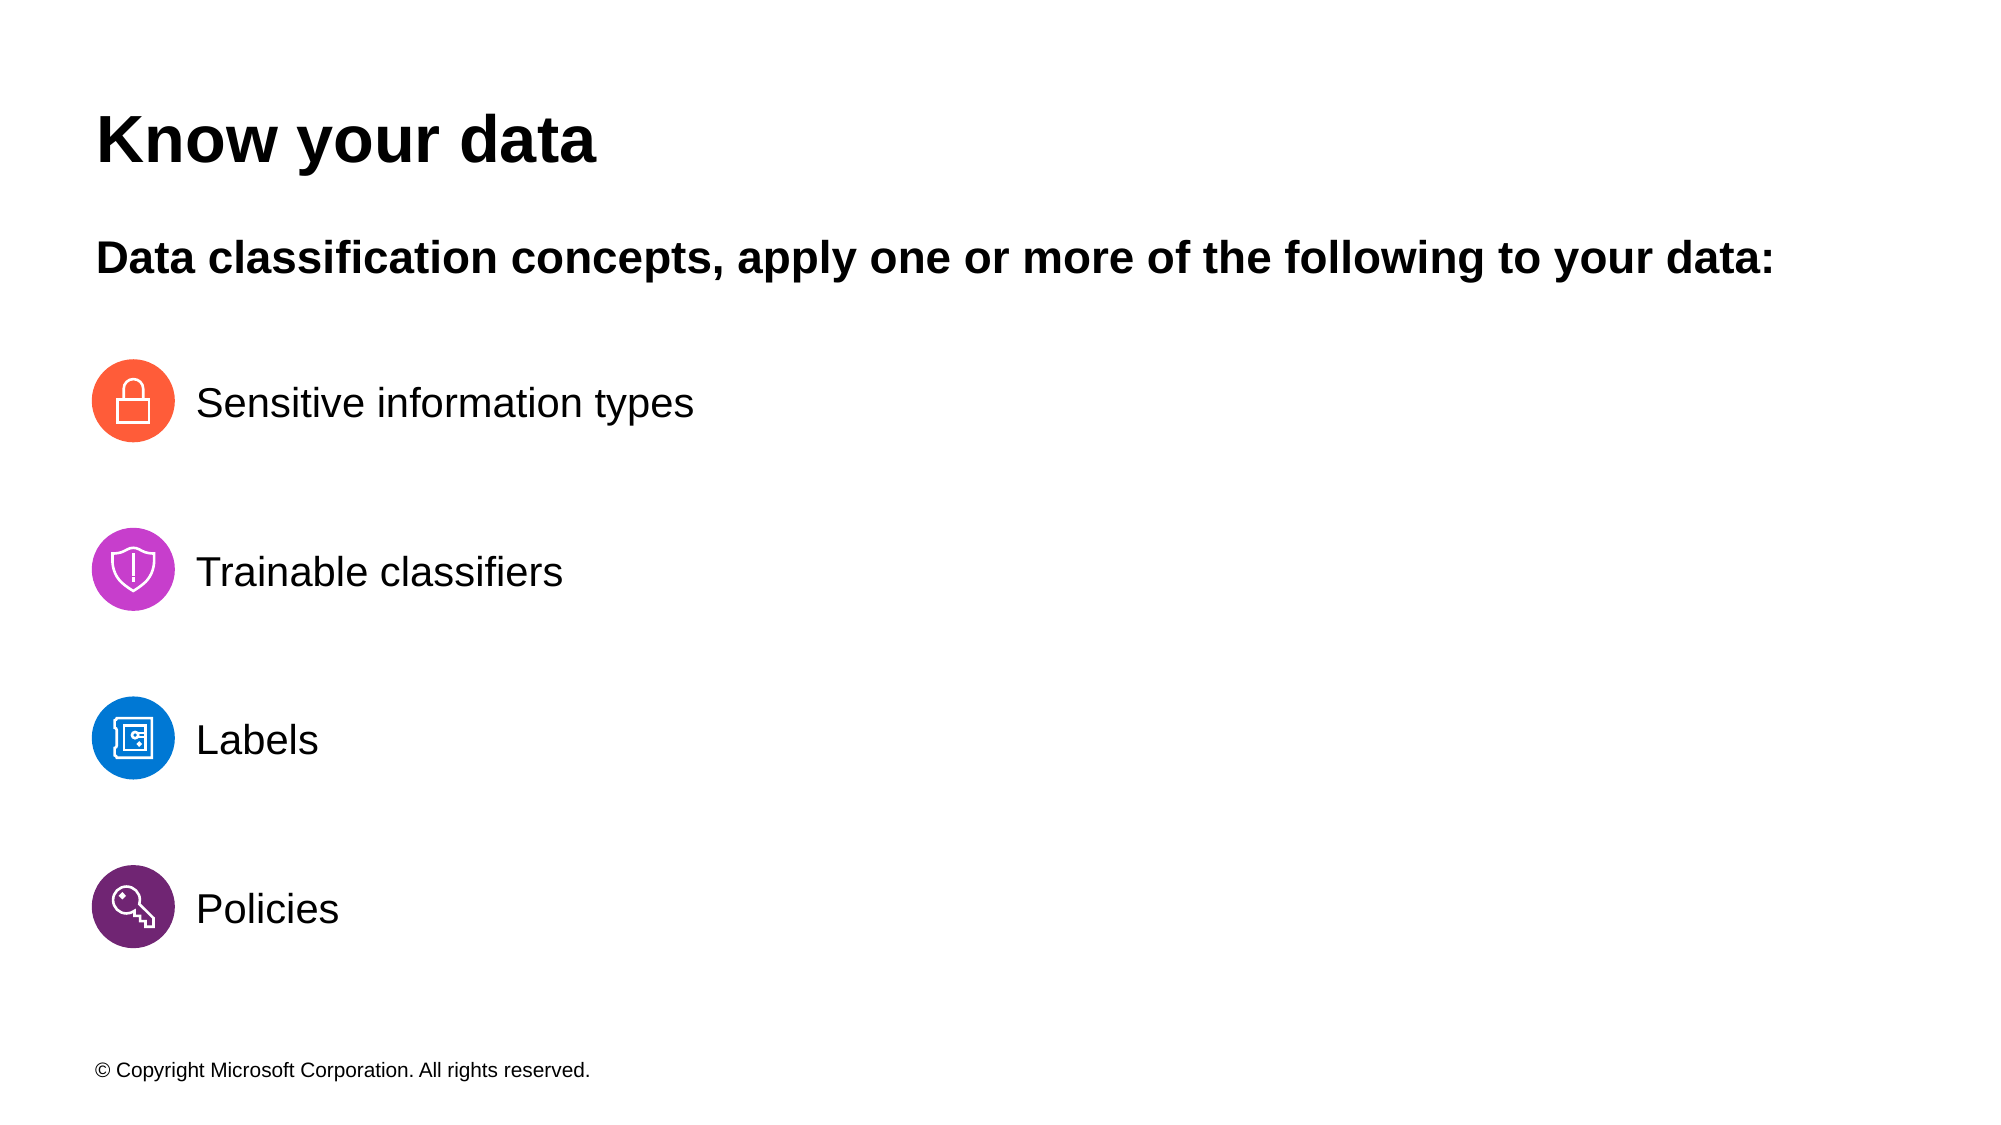

# Know your data
Data classification concepts, apply one or more of the following to your data:

Sensitive information types

Trainable classifiers

Labels

Policies